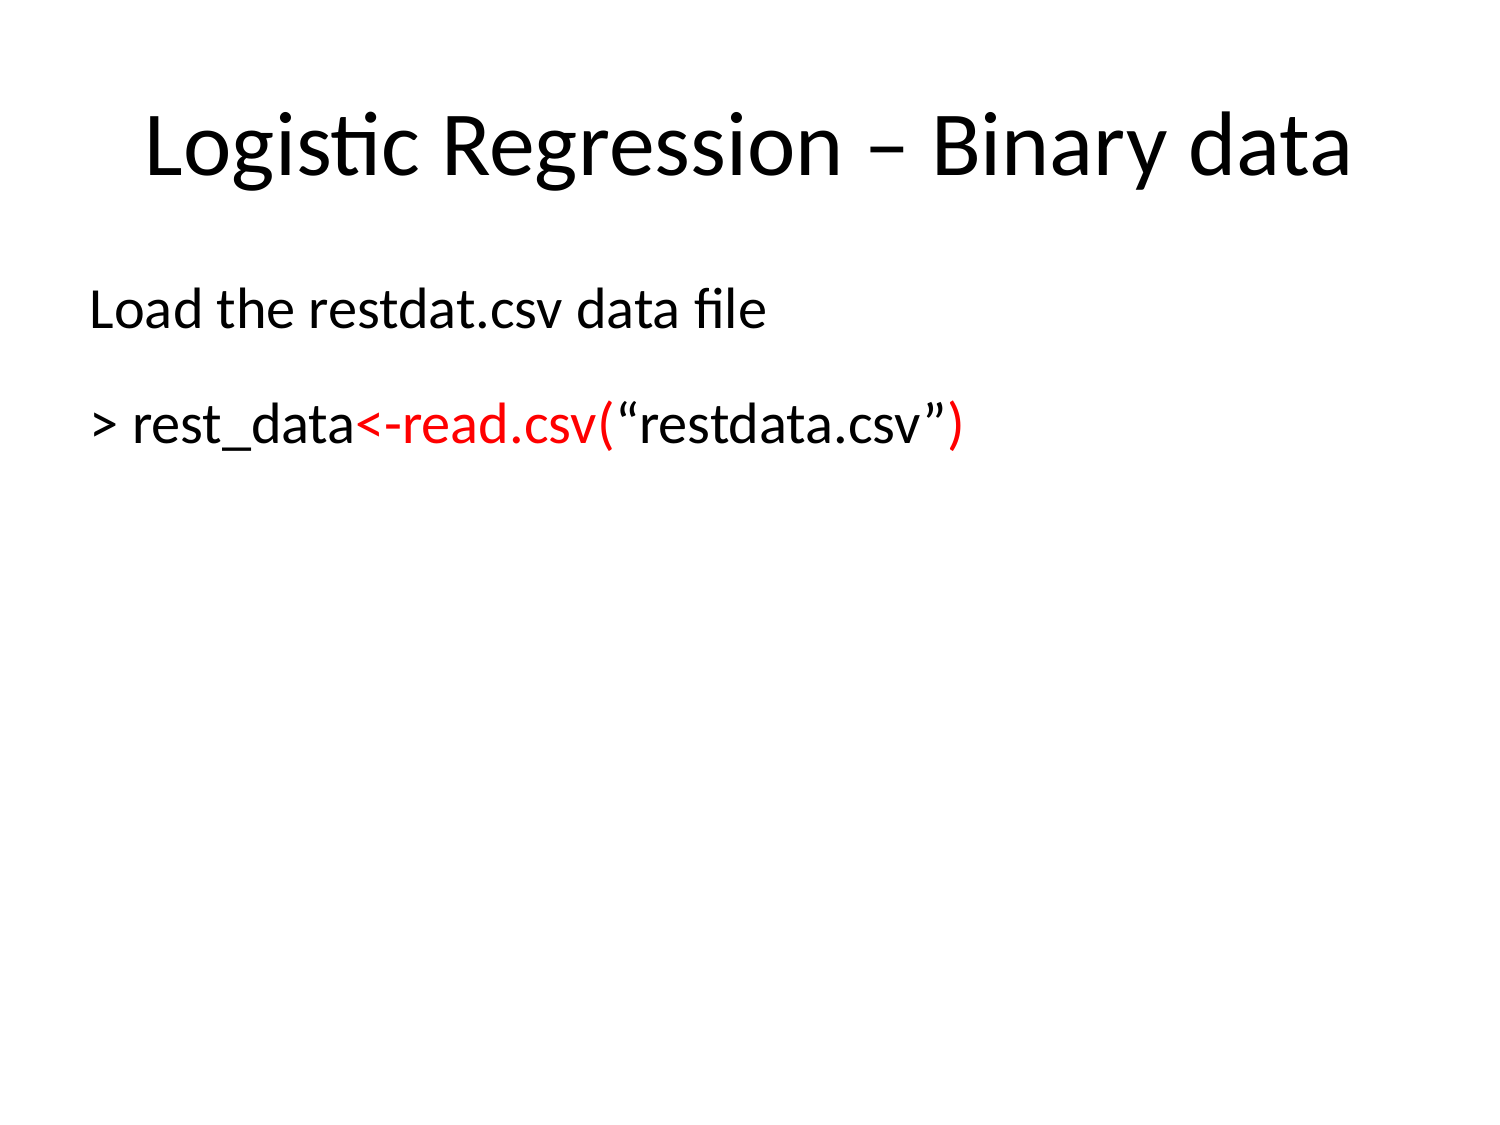

Logistic Regression – Binary data
Load the restdat.csv data file

> rest_data<-read.csv(“restdata.csv”)